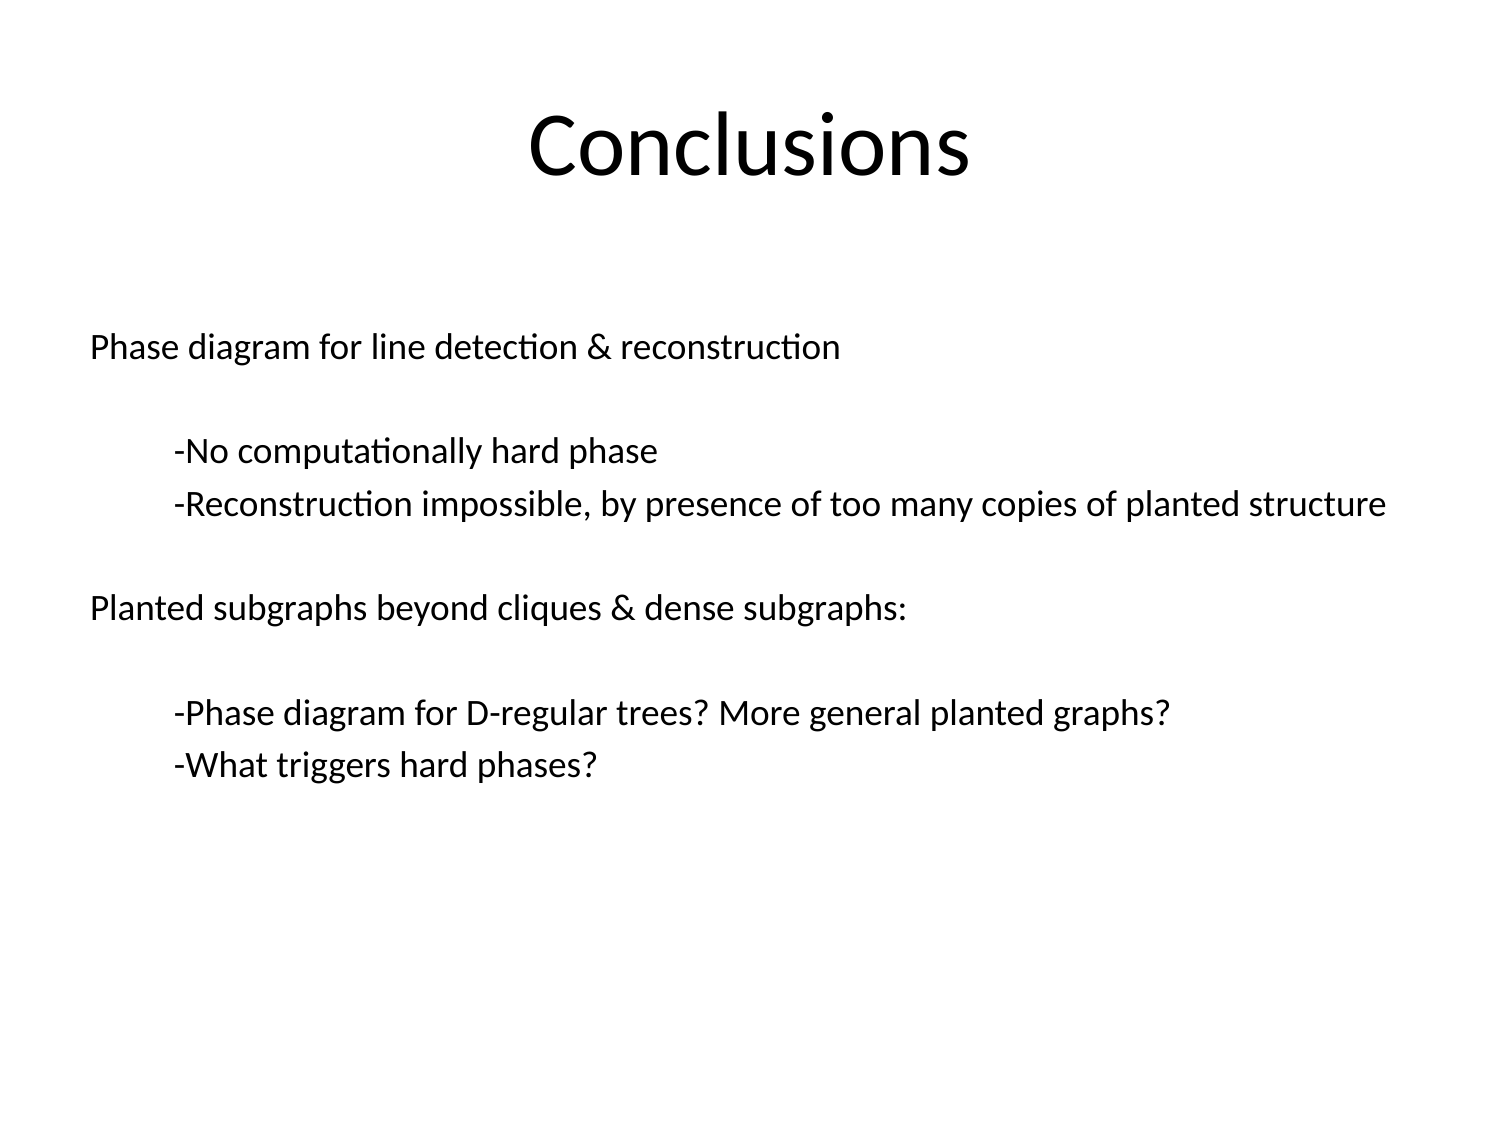

# Conclusions

Phase diagram for line detection & reconstruction

	-No computationally hard phase
	-Reconstruction impossible, by presence of too many copies of planted structure

Planted subgraphs beyond cliques & dense subgraphs:

	-Phase diagram for D-regular trees? More general planted graphs?
	-What triggers hard phases?